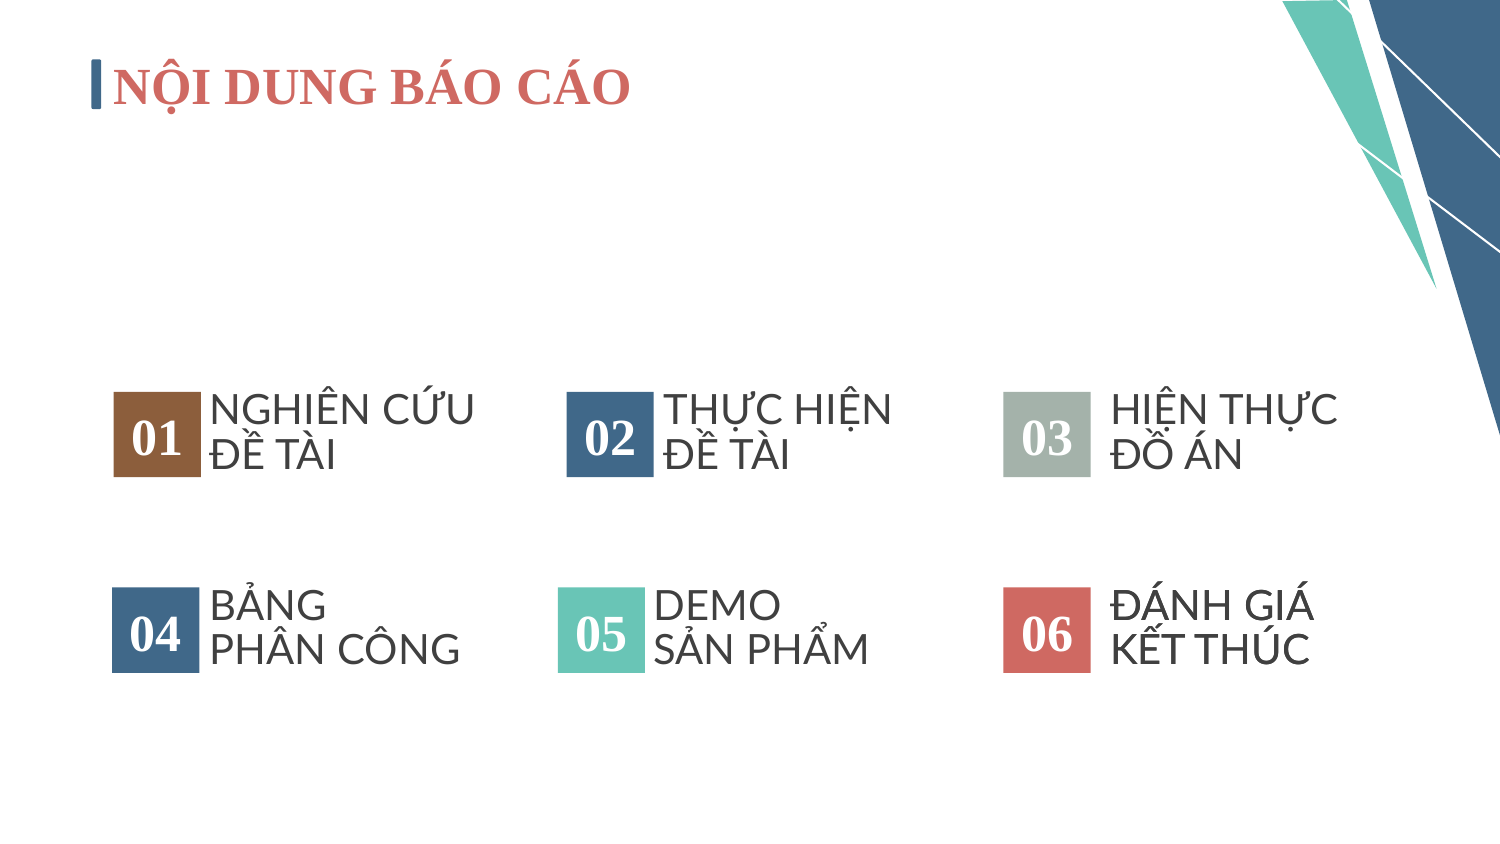

NỘI DUNG BÁO CÁO
HIỆN THỰC
ĐỒ ÁN
THỰC HIỆN
ĐỀ TÀI
01
NGHIÊN CỨU
ĐỀ TÀI
02
03
05
DEMO
SẢN PHẨM
06
BẢNG
PHÂN CÔNG
ĐÁNH GIÁ
KẾT THÚC
ĐÁNH GIÁ
KẾT THÚC
04